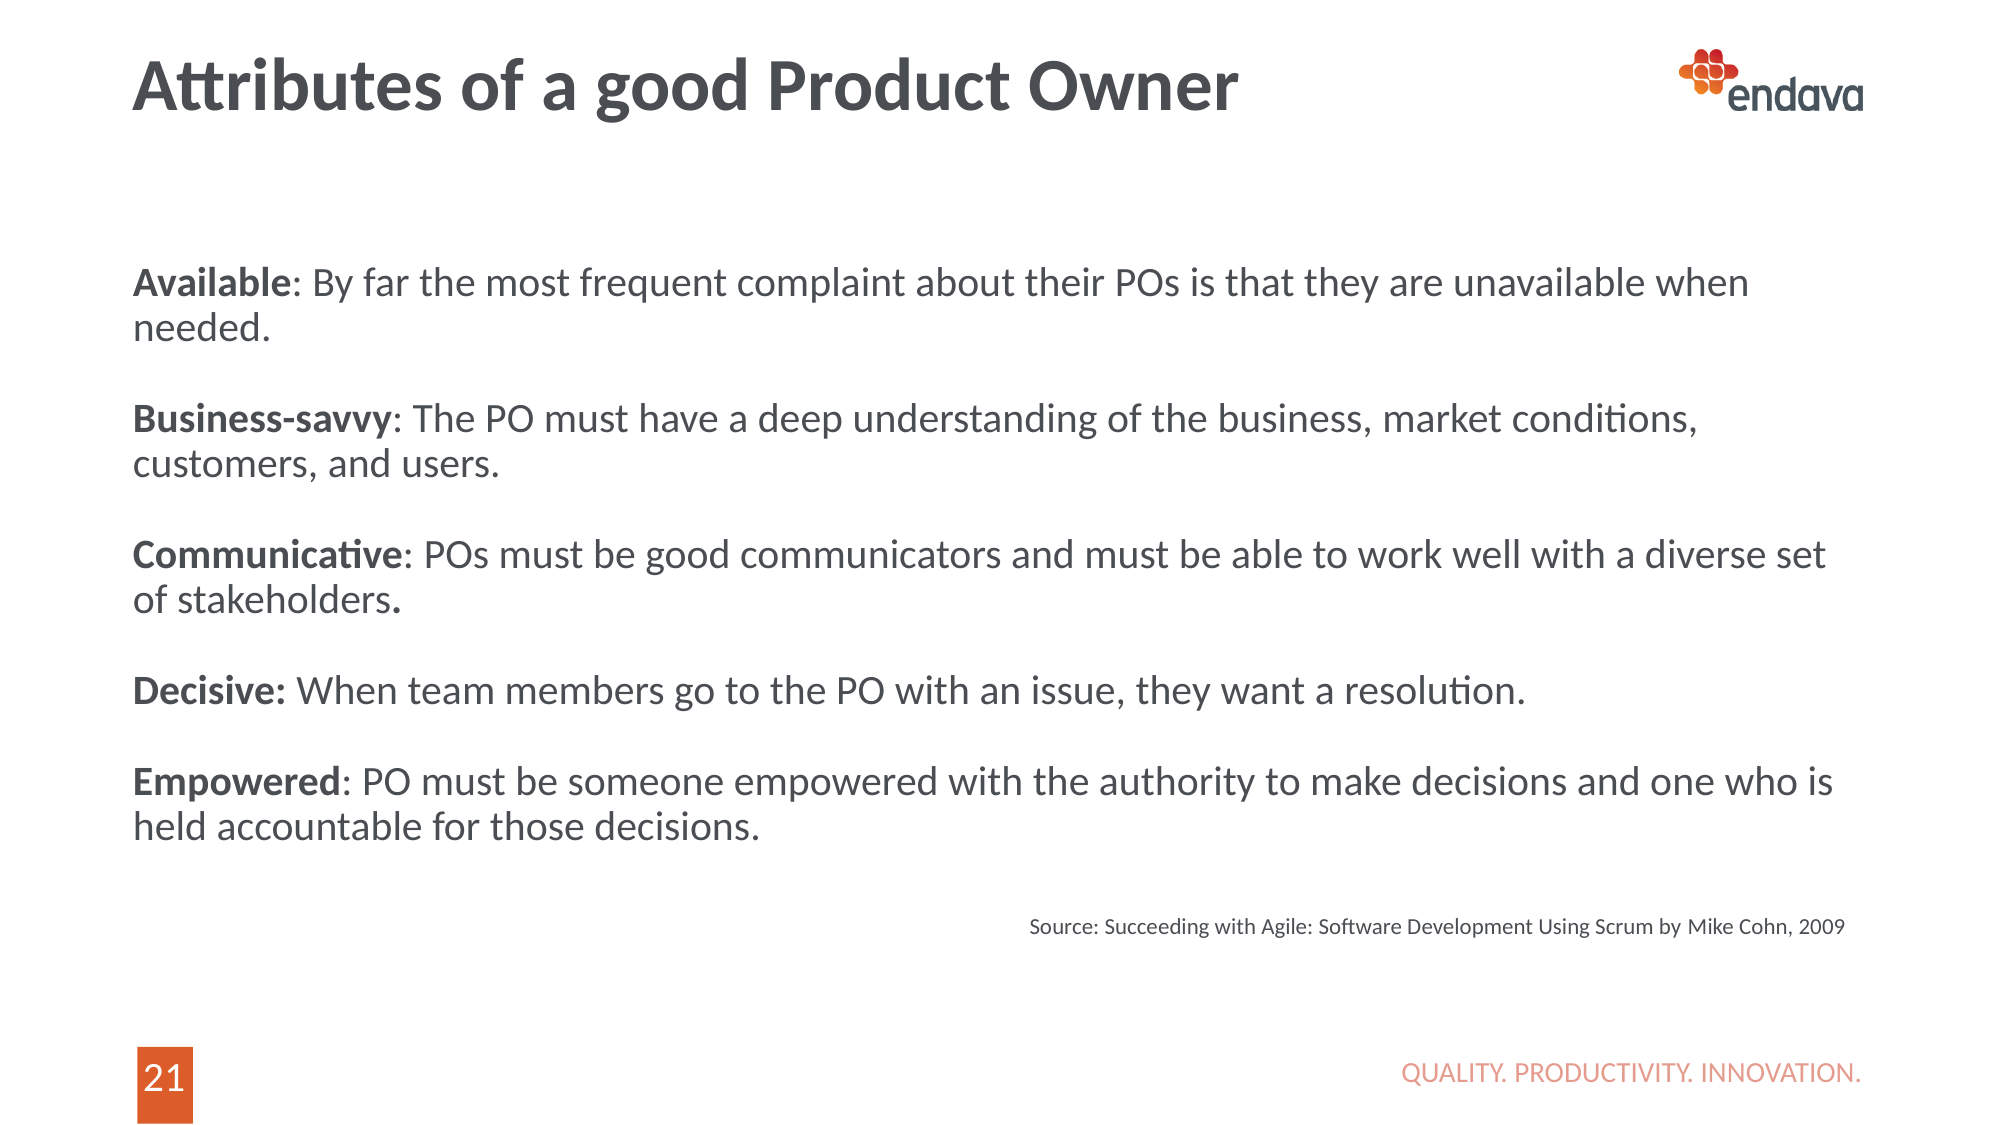

# Attributes of a good Product Owner
Available: By far the most frequent complaint about their POs is that they are unavailable when needed.
Business-savvy: The PO must have a deep understanding of the business, market conditions, customers, and users.
Communicative: POs must be good communicators and must be able to work well with a diverse set of stakeholders.
Decisive: When team members go to the PO with an issue, they want a resolution.
Empowered: PO must be someone empowered with the authority to make decisions and one who is held accountable for those decisions.

Source: Succeeding with Agile: Software Development Using Scrum by Mike Cohn, 2009

QUALITY. PRODUCTIVITY. INNOVATION.